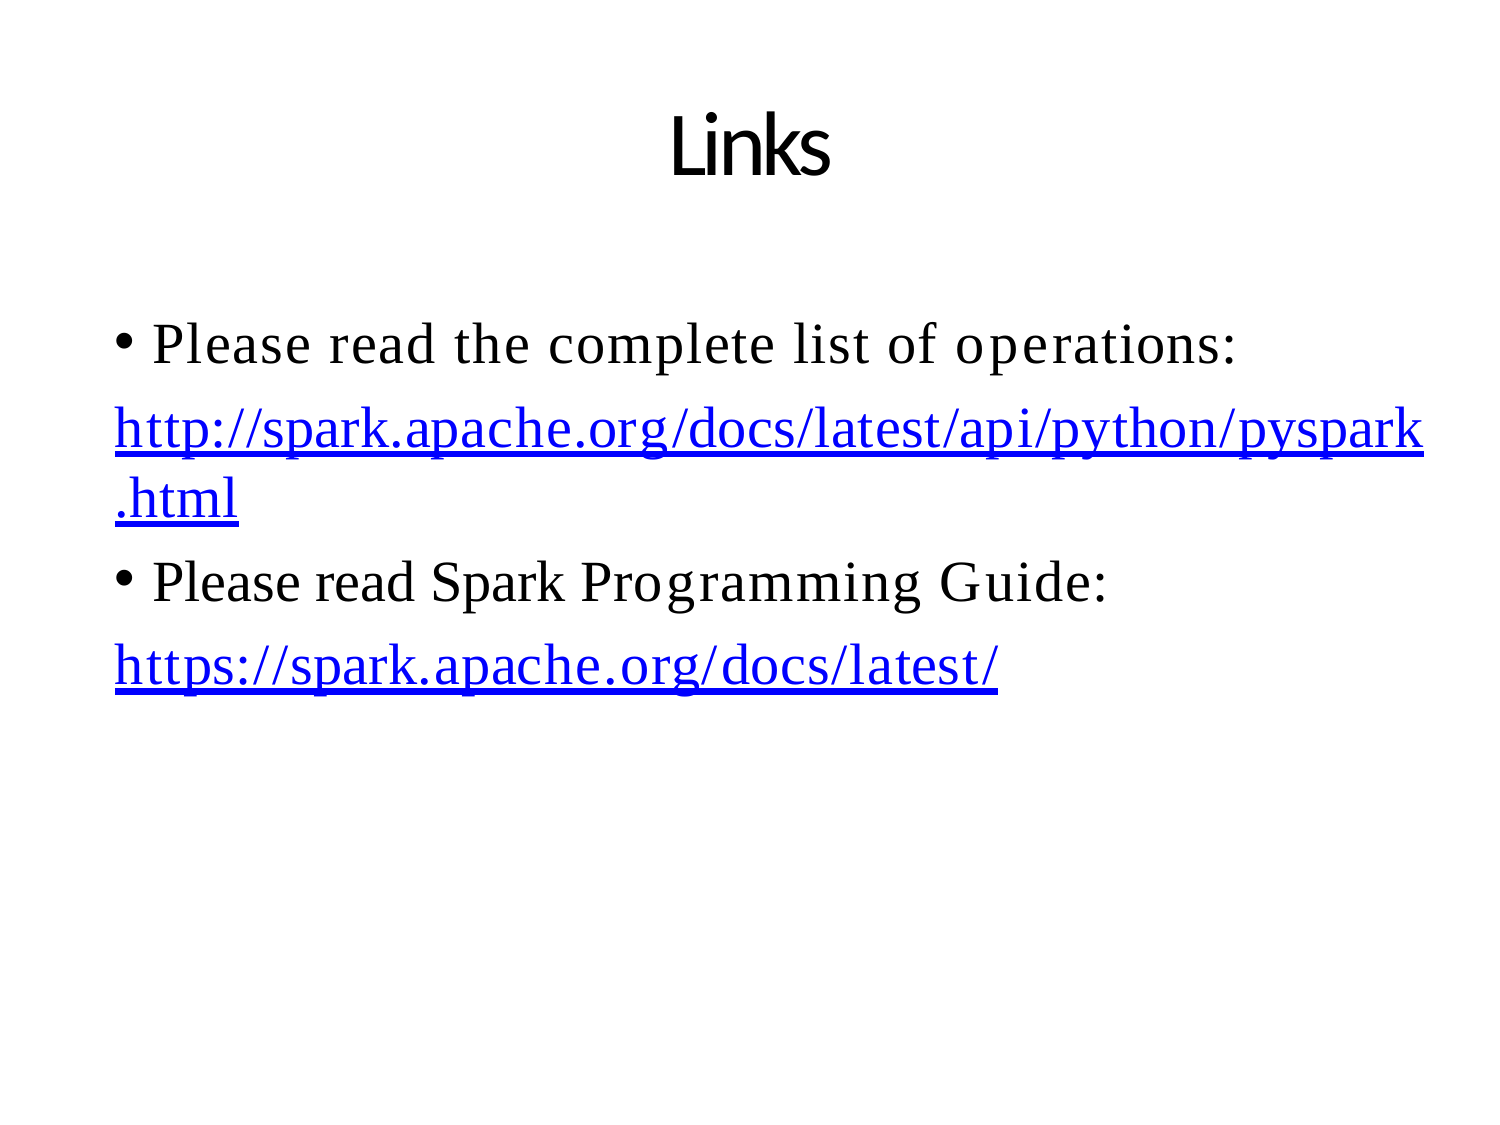

# Links
Please read the complete list of operations:
http://spark.apache.org/docs/latest/api/python/pyspark.html
Please read Spark Programming Guide:
https://spark.apache.org/docs/latest/